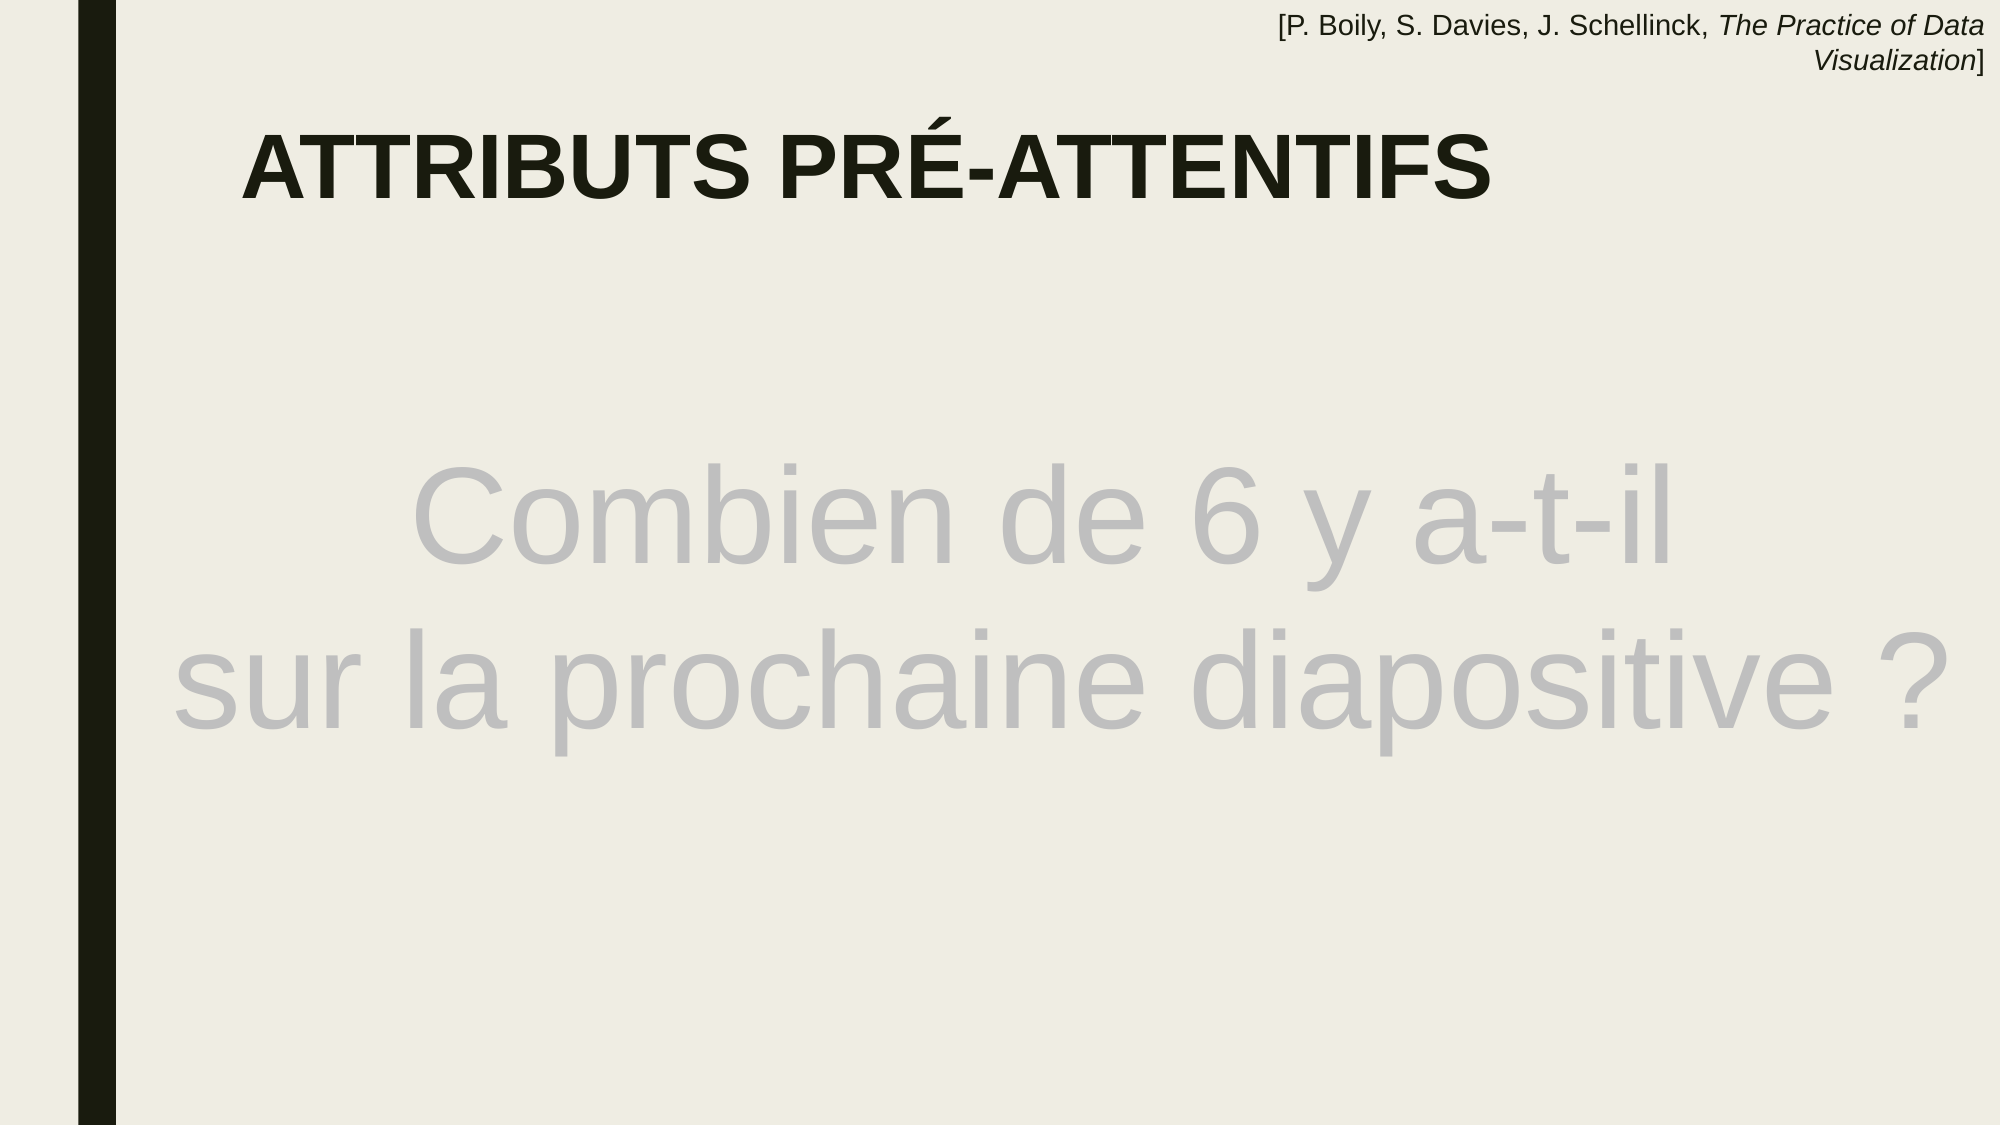

[P. Boily, S. Davies, J. Schellinck, The Practice of Data Visualization]
# ATTRIBUTS PRÉ-ATTENTIFS
Combien de 6 y a-t-il
sur la prochaine diapositive ?